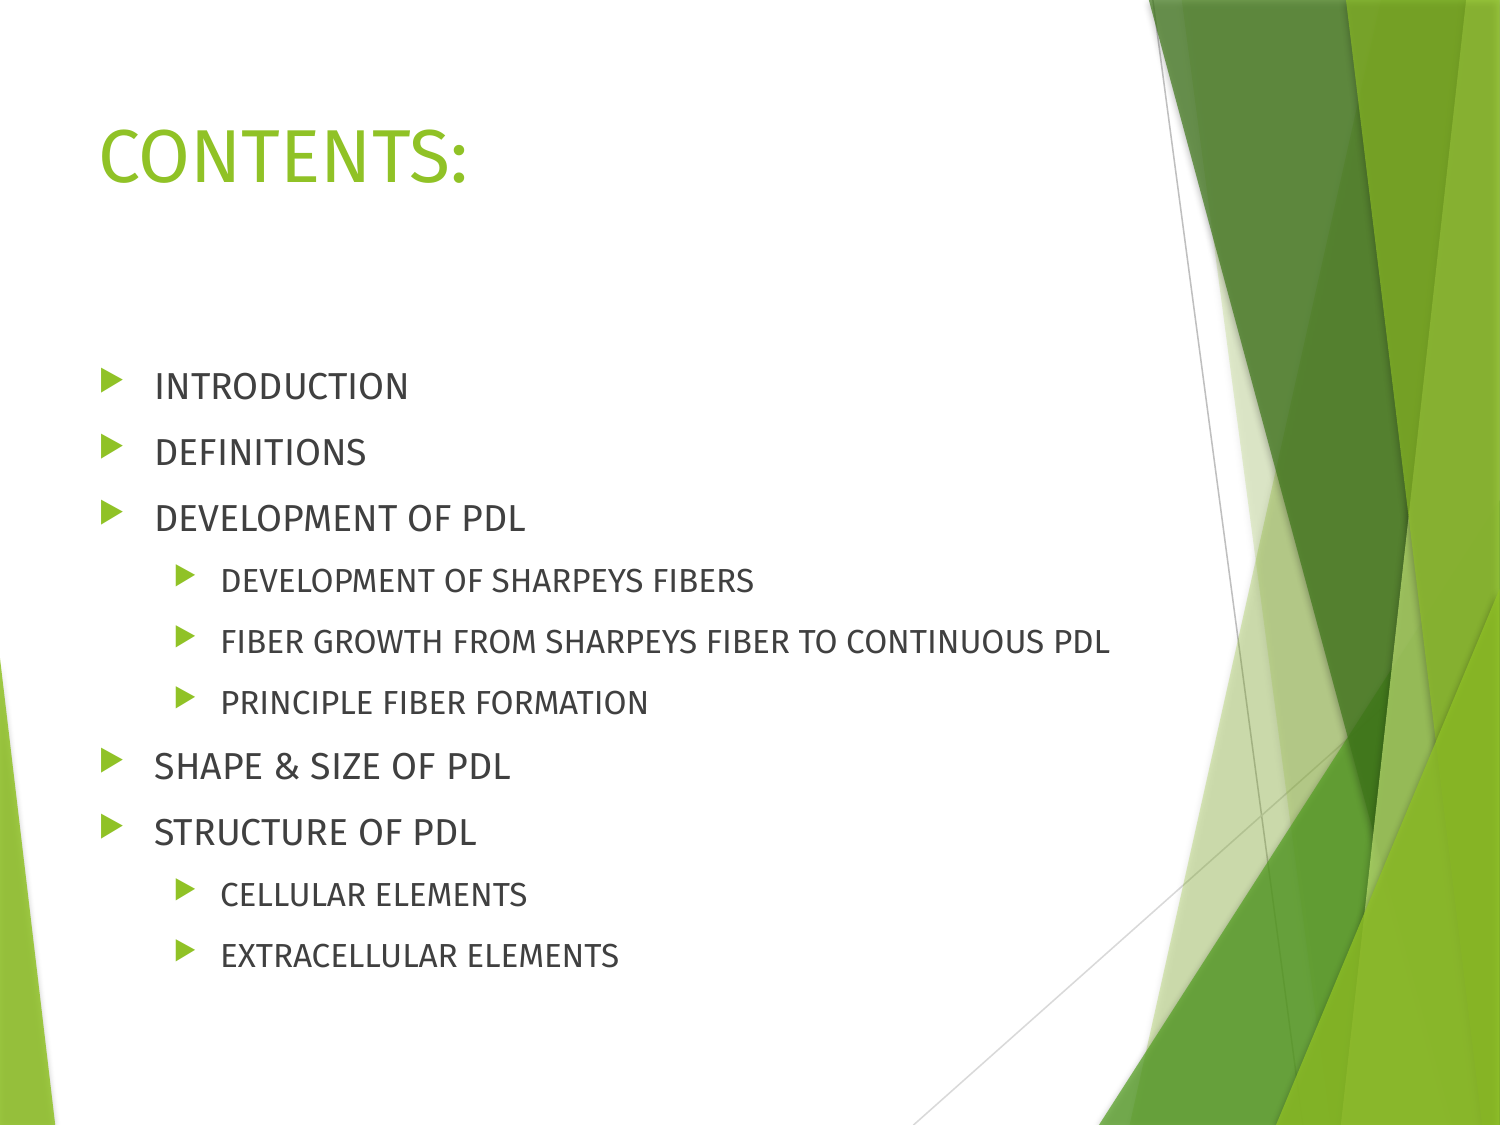

# CONTENTS:
INTRODUCTION
DEFINITIONS
DEVELOPMENT OF PDL
DEVELOPMENT OF SHARPEYS FIBERS
FIBER GROWTH FROM SHARPEYS FIBER TO CONTINUOUS PDL
PRINCIPLE FIBER FORMATION
SHAPE & SIZE OF PDL
STRUCTURE OF PDL
CELLULAR ELEMENTS
EXTRACELLULAR ELEMENTS